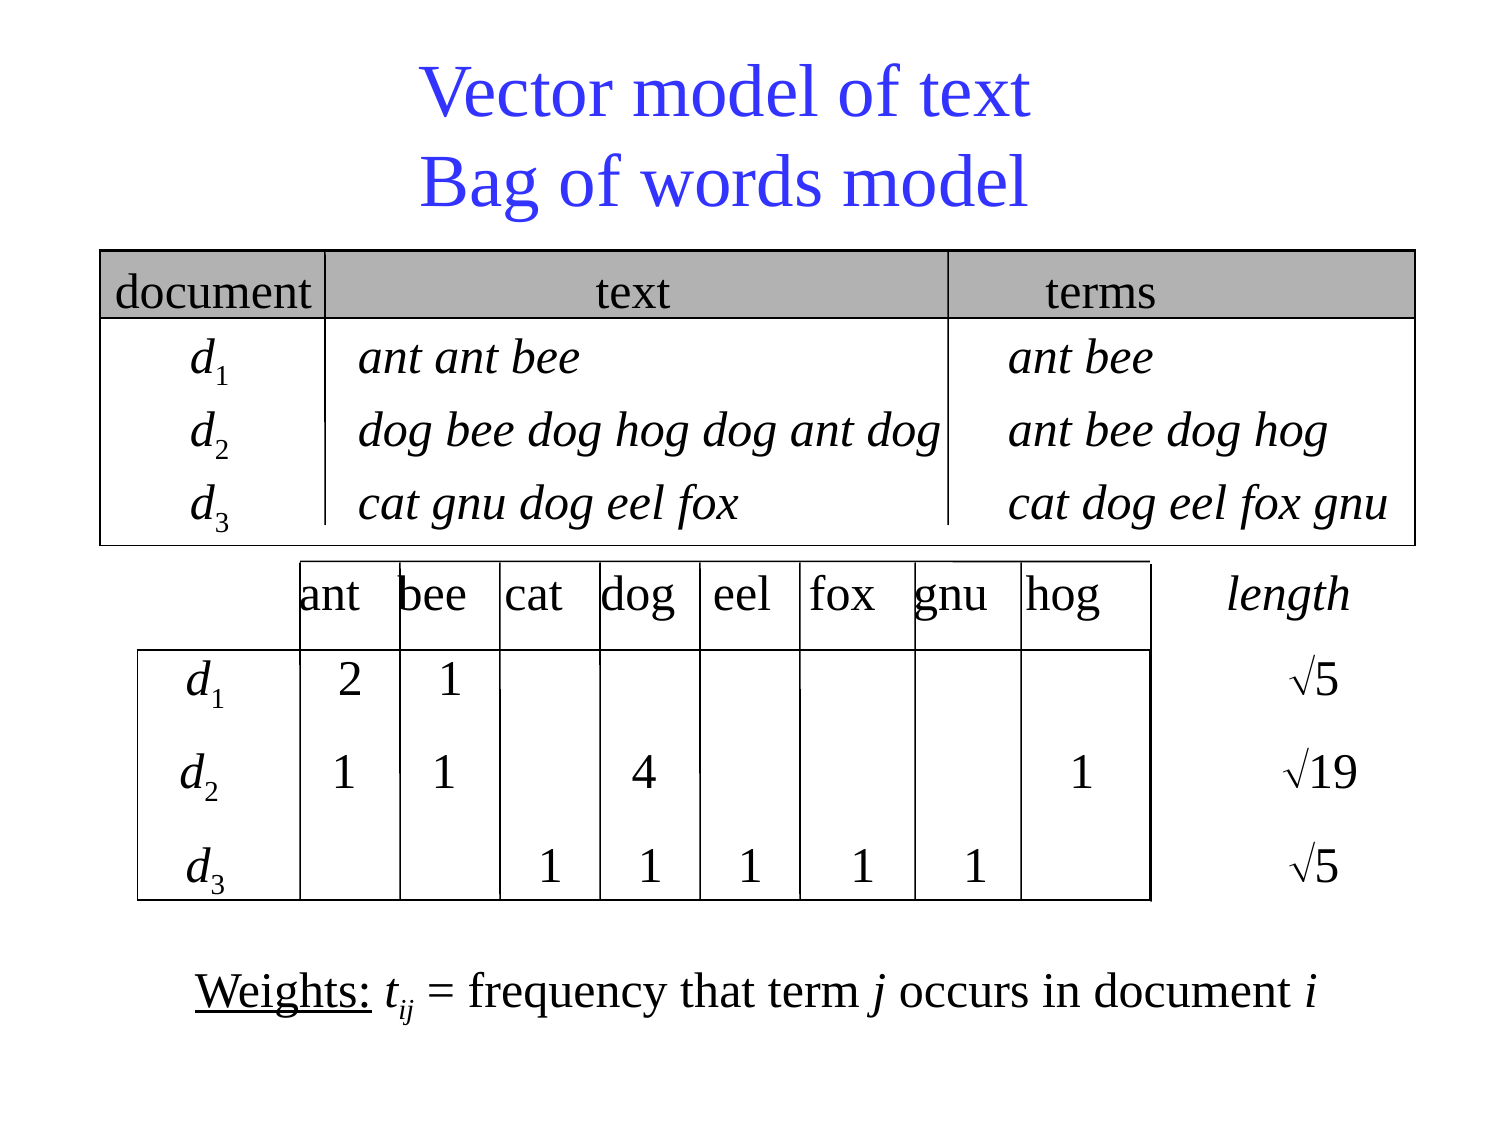

# Vector model of text Bag of words model

document	                   text	       terms
      d1	ant ant bee 	    ant bee
      d2	dog bee dog hog dog ant dog	    ant bee dog hog
      d3	cat gnu dog eel fox 	    cat dog eel fox gnu
	ant   bee   cat   dog   eel   fox   gnu   hog          length
d1         2      1                                                                  √5
 d2         1      1              4                                 1               √19
d3                         1      1      1       1       1                        √5

Weights: tij = frequency that term j occurs in document i